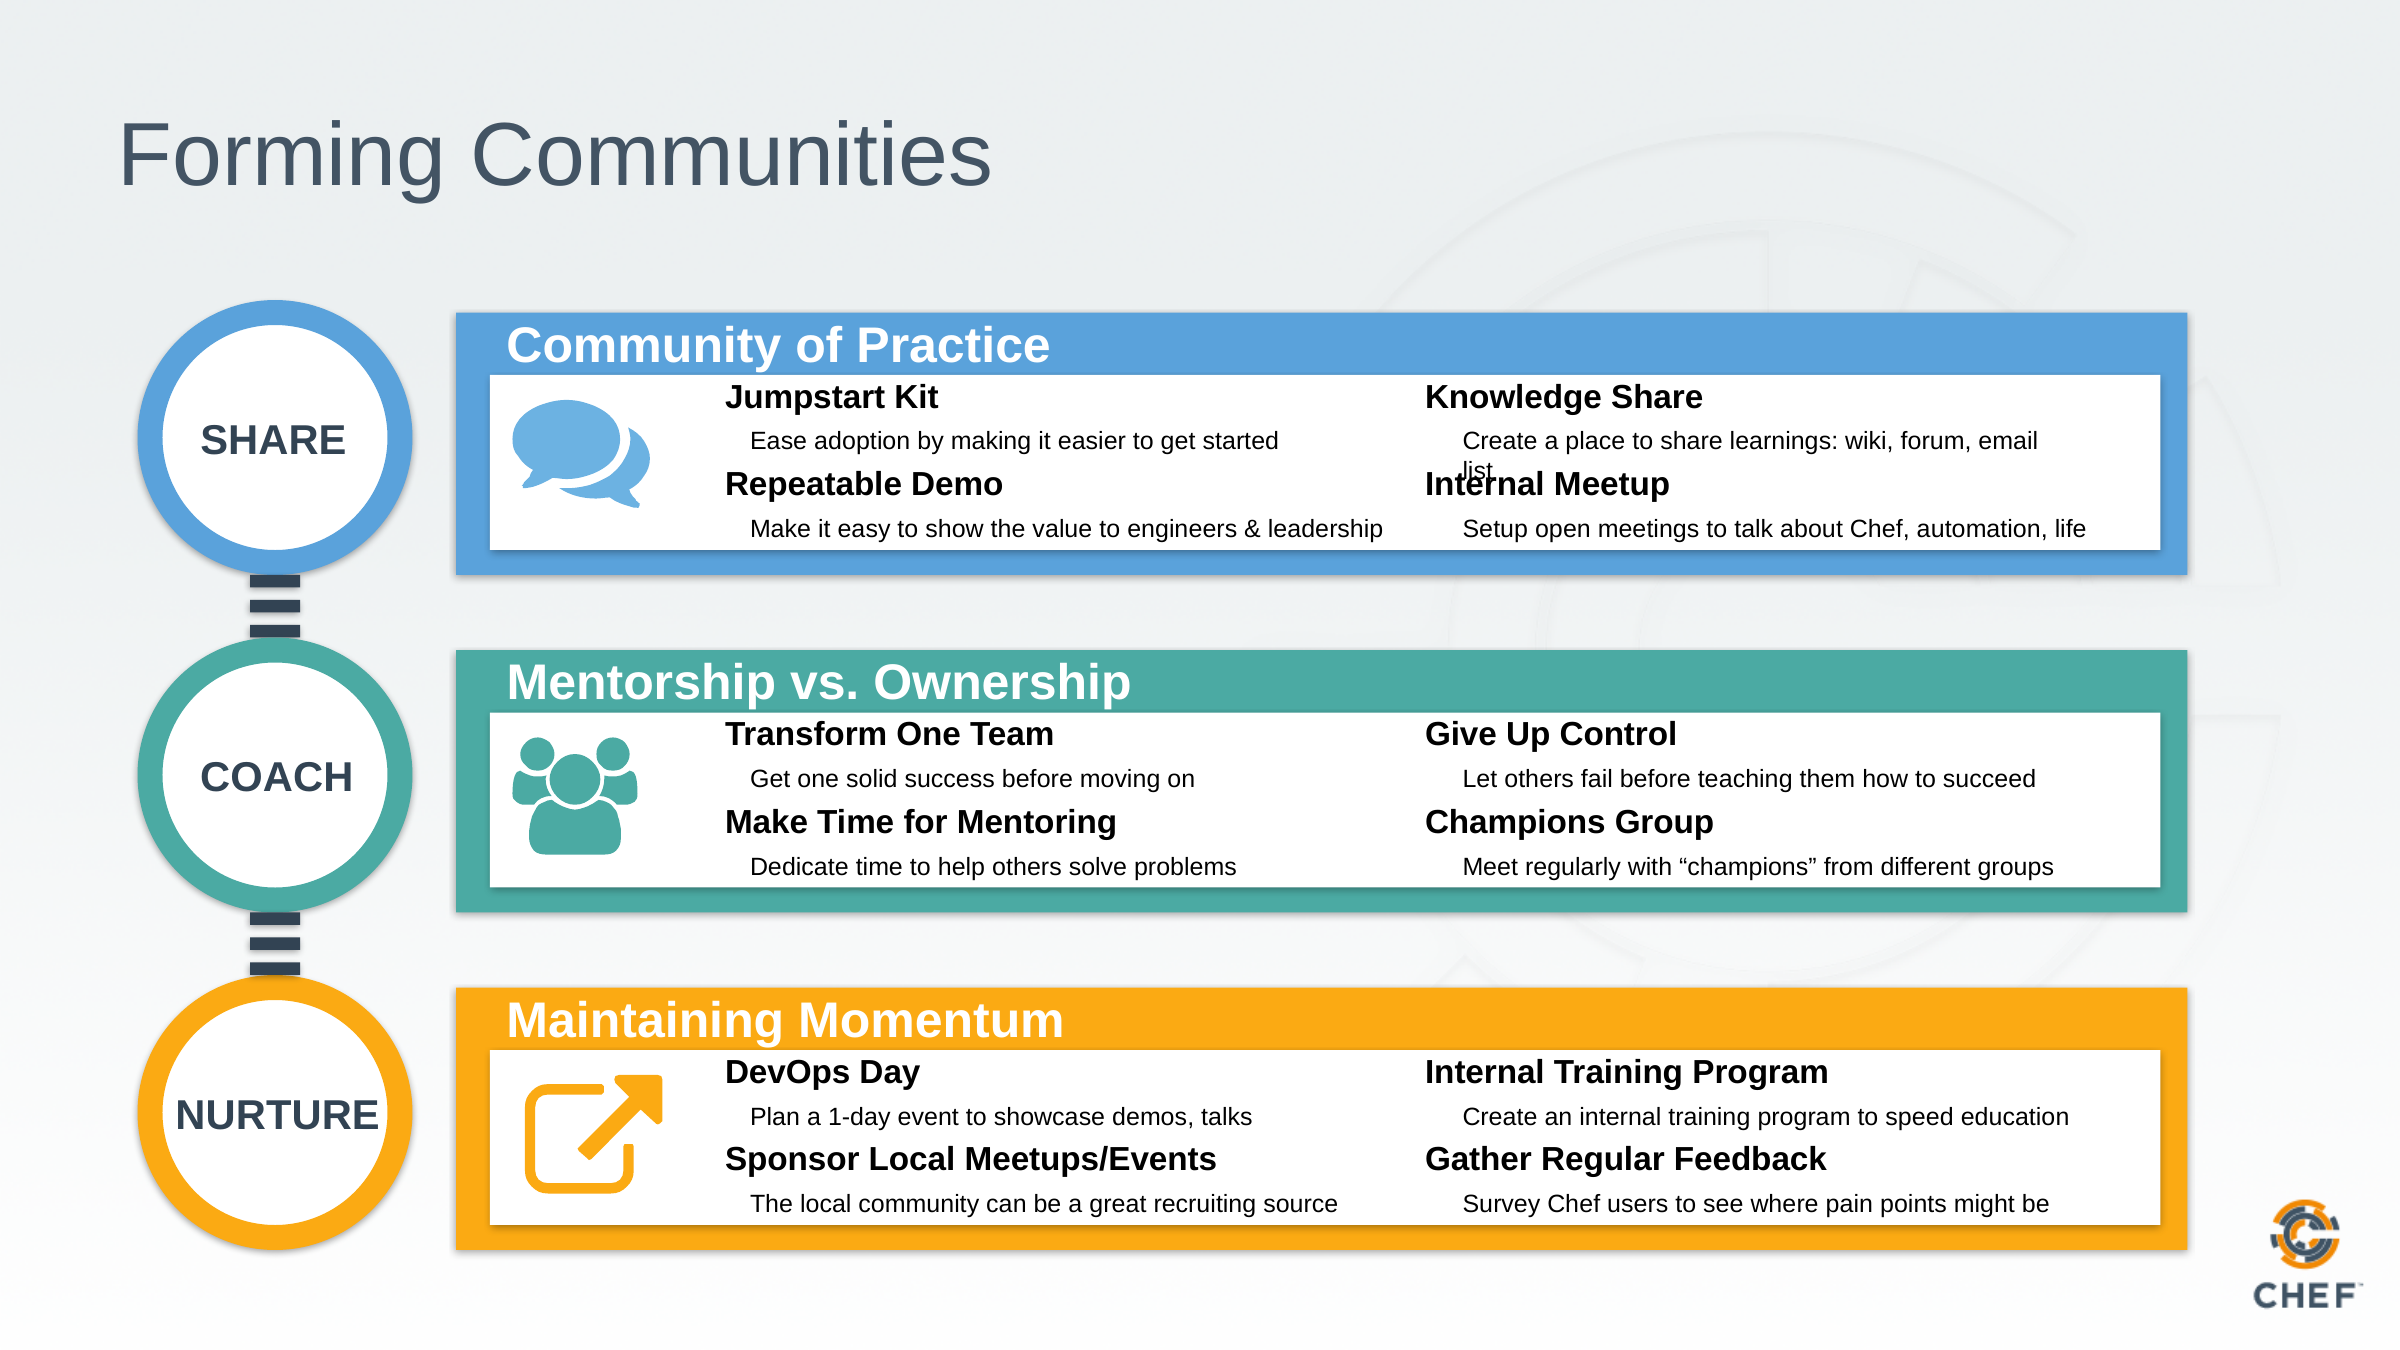

# Forming Communities

Community of Practice

Jumpstart Kit
Knowledge Share

SHARE
Ease adoption by making it easier to get started
Create a place to share learnings: wiki, forum, email list
Repeatable Demo
Internal Meetup
Make it easy to show the value to engineers & leadership
Setup open meetings to talk about Chef, automation, life

Mentorship vs. Ownership

Transform One Team
Give Up Control

Get one solid success before moving on
COACH
Let others fail before teaching them how to succeed
Make Time for Mentoring
Champions Group
Dedicate time to help others solve problems
Meet regularly with “champions” from different groups

Maintaining Momentum

DevOps Day
Internal Training Program

NURTURE
Plan a 1-day event to showcase demos, talks
Create an internal training program to speed education
Sponsor Local Meetups/Events
Gather Regular Feedback
The local community can be a great recruiting source
Survey Chef users to see where pain points might be